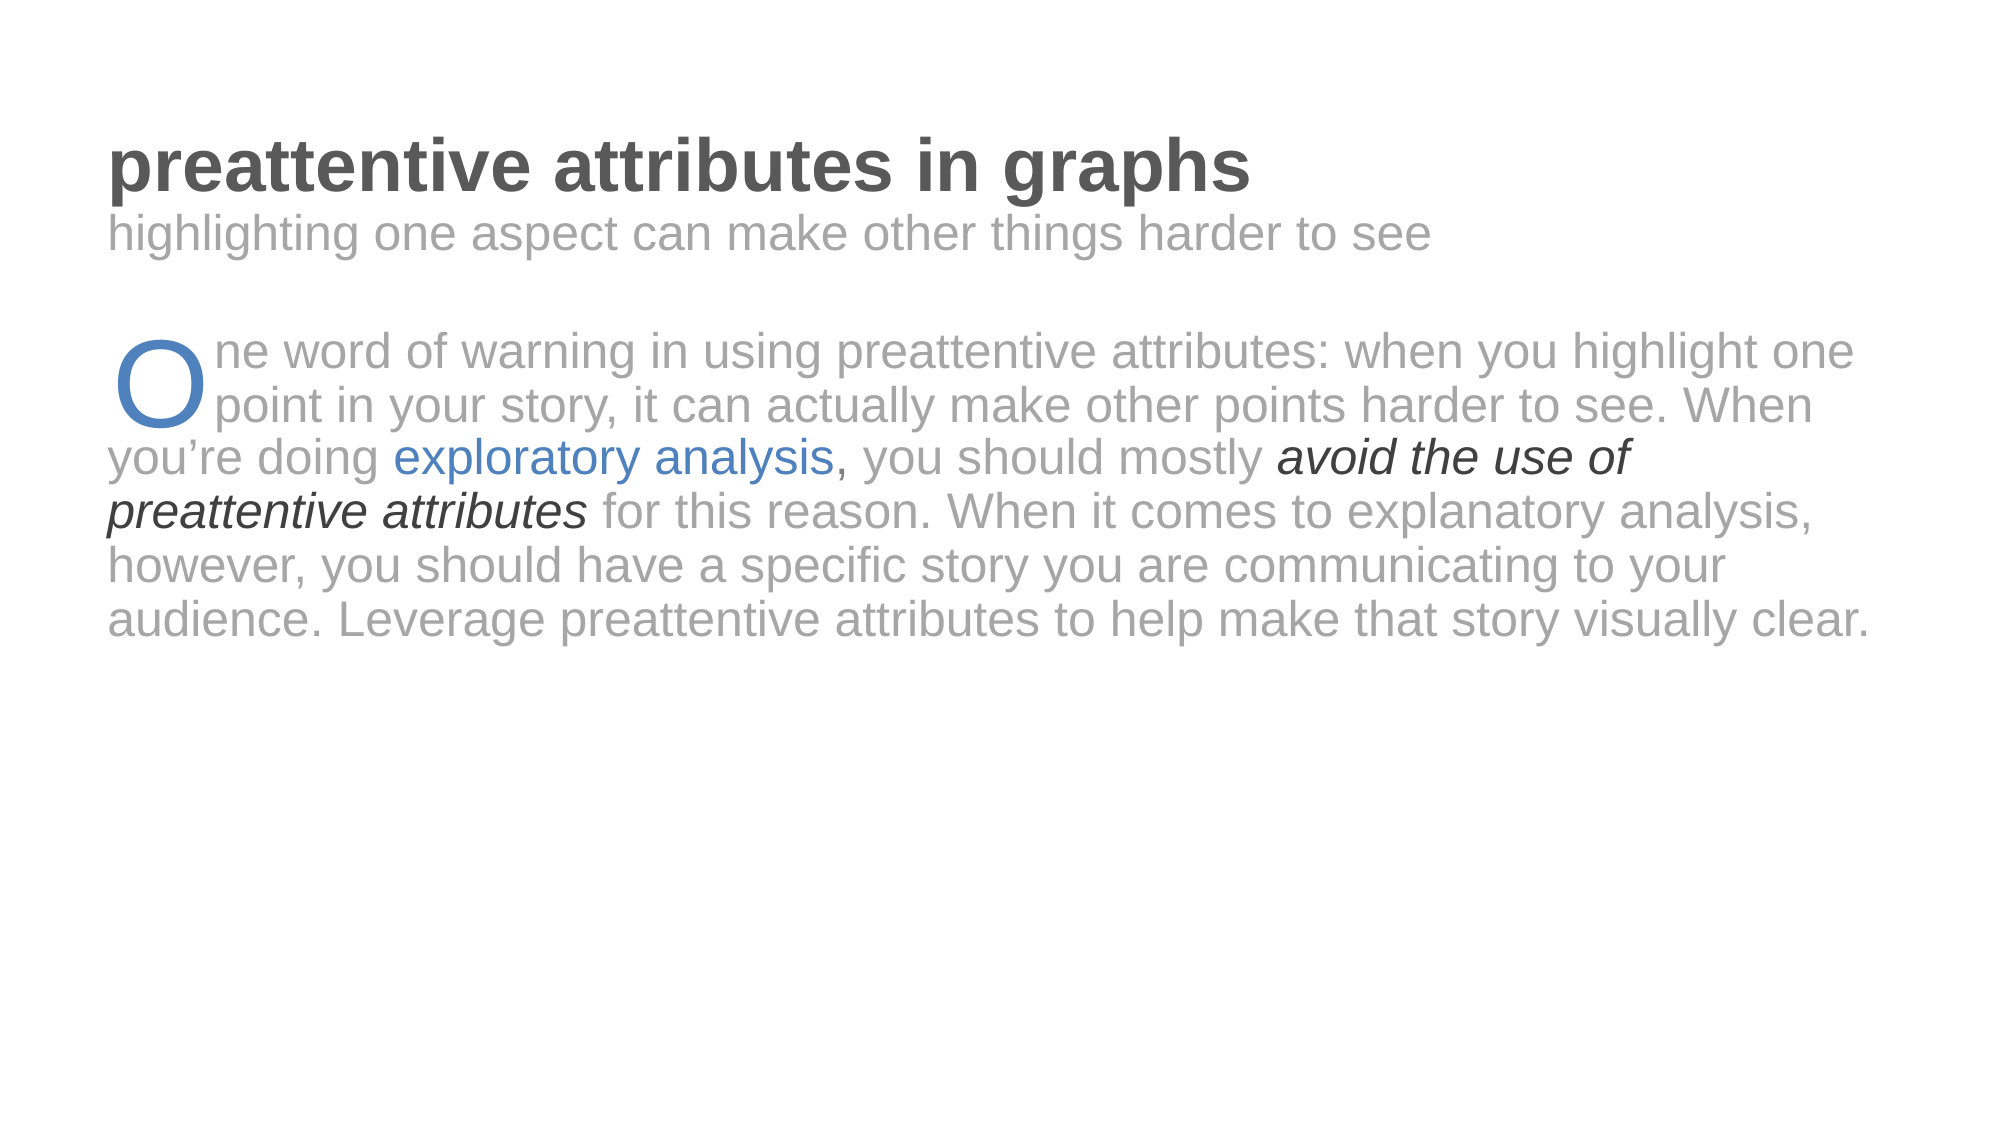

preattentive attributes in graphs
highlighting one aspect can make other things harder to see
O
ne word of warning in using preattentive attributes: when you highlight one point in your story, it can actually make other points harder to see. When
you’re doing exploratory analysis, you should mostly avoid the use of preattentive attributes for this reason. When it comes to explanatory analysis, however, you should have a specific story you are communicating to your audience. Leverage preattentive attributes to help make that story visually clear.